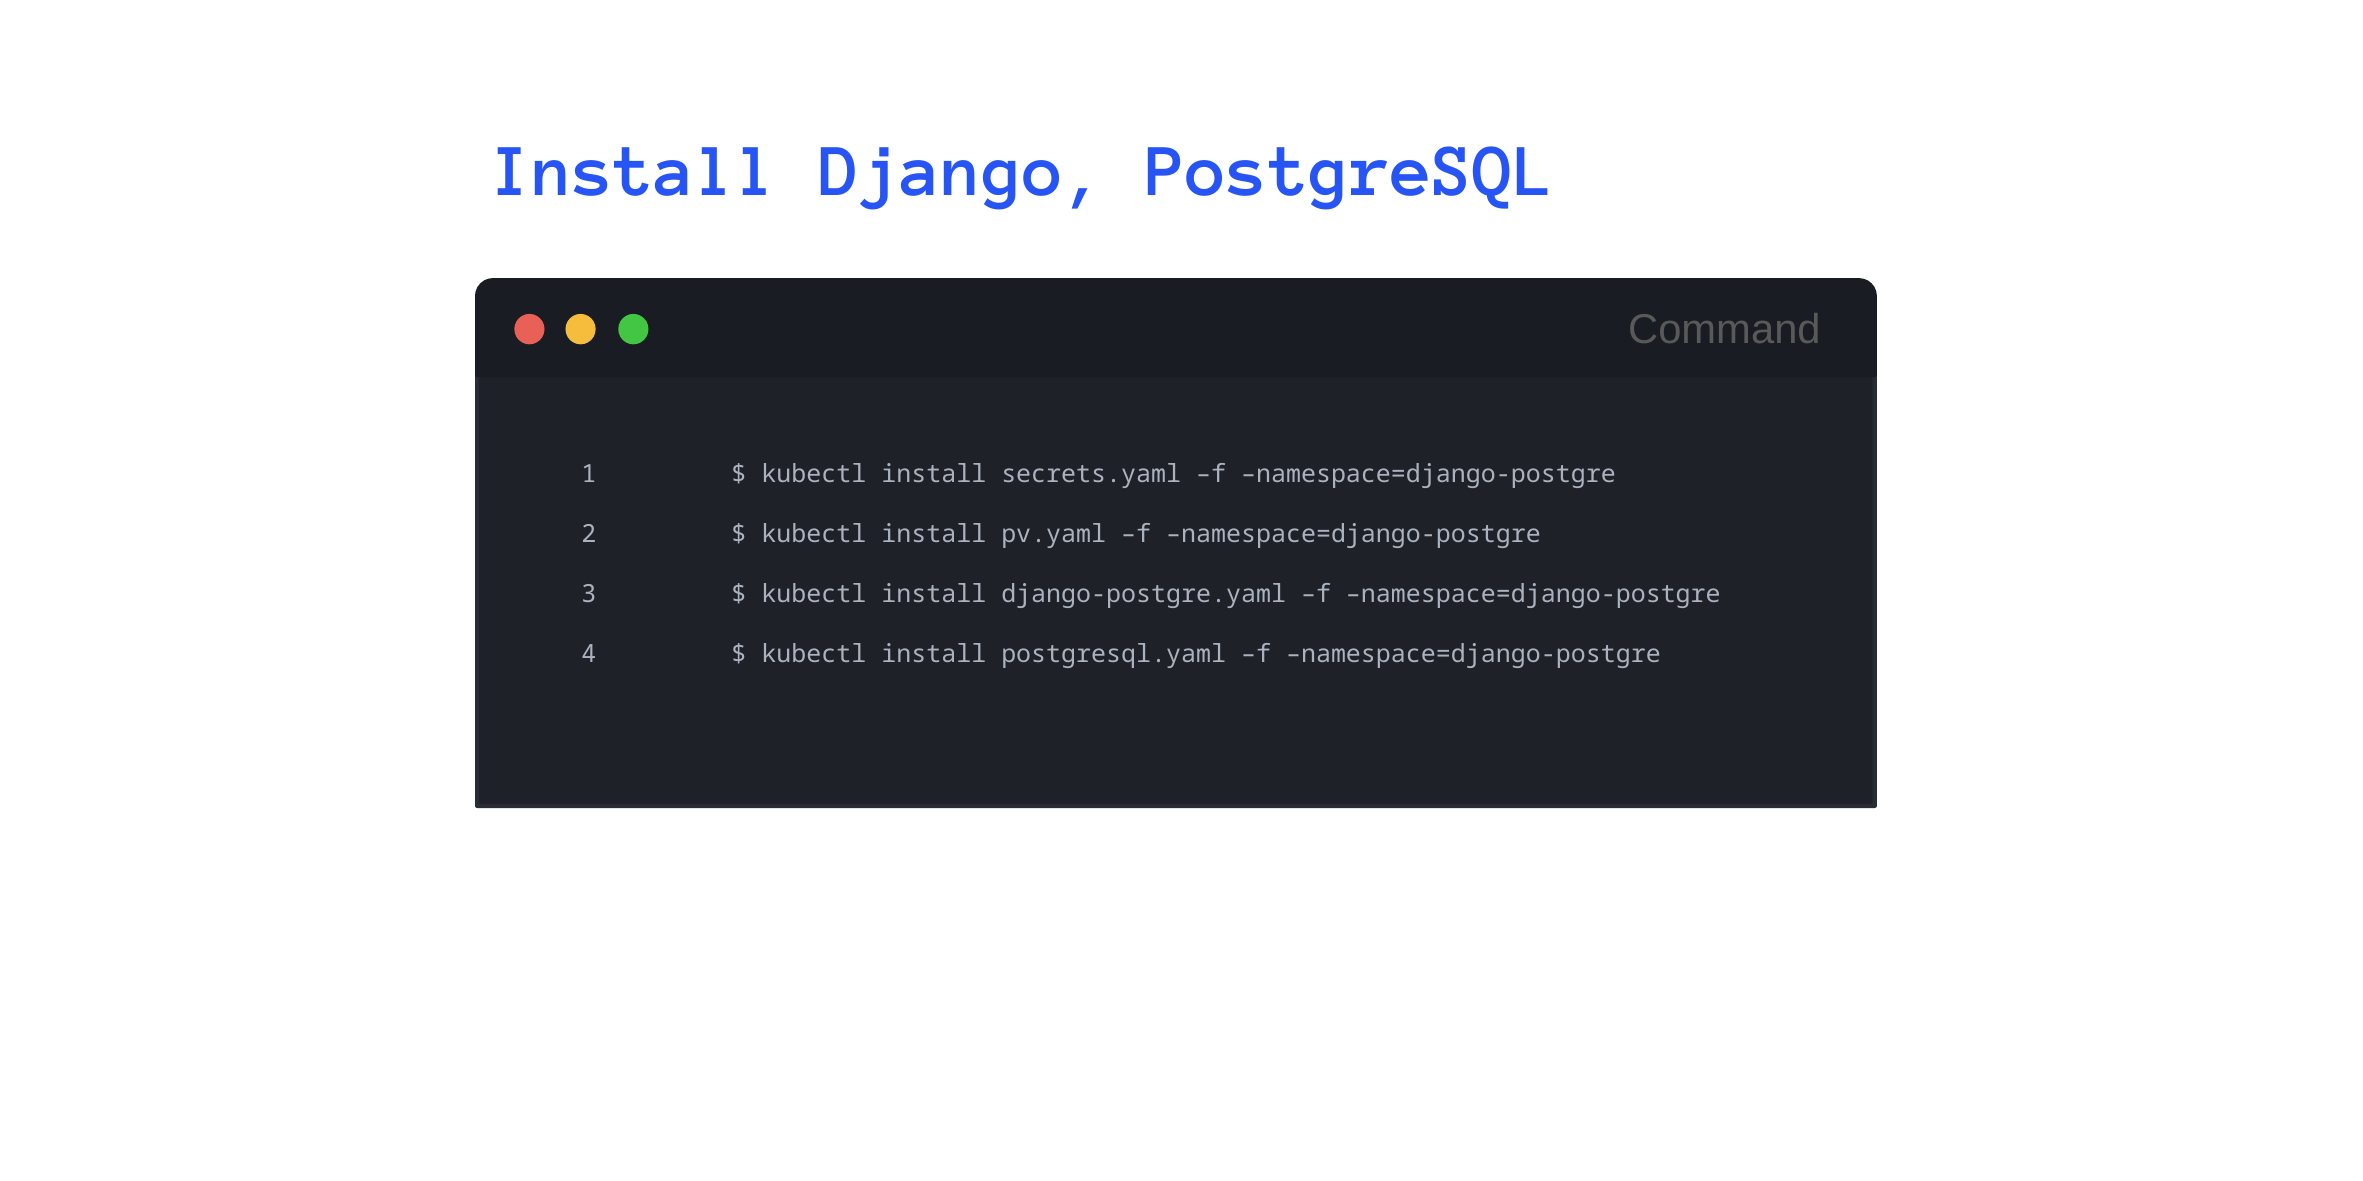

Install Django, PostgreSQL

Command
1	$ kubectl install secrets.yaml –f –namespace=django-postgre
2	$ kubectl install pv.yaml –f –namespace=django-postgre
3	$ kubectl install django-postgre.yaml –f –namespace=django-postgre
4	$ kubectl install postgresql.yaml –f –namespace=django-postgre